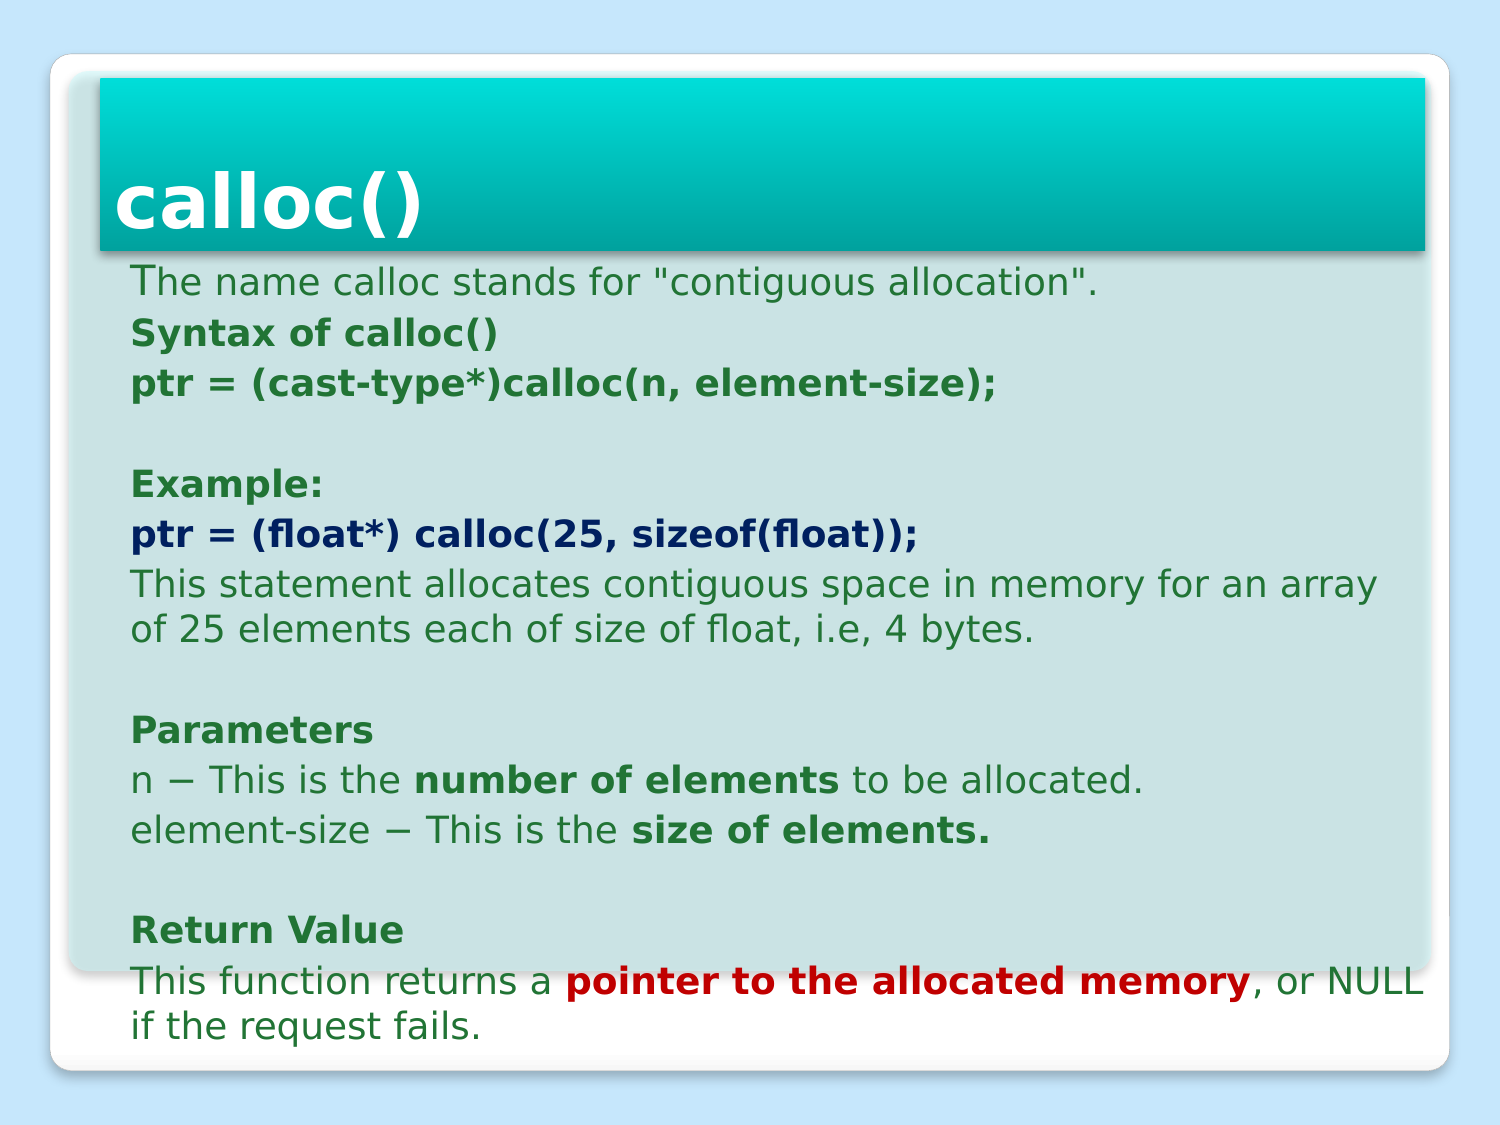

# calloc()
The name calloc stands for "contiguous allocation".
Syntax of calloc()
ptr = (cast-type*)calloc(n, element-size);

Example:
ptr = (float*) calloc(25, sizeof(float));
This statement allocates contiguous space in memory for an array of 25 elements each of size of float, i.e, 4 bytes.

Parameters
n − This is the number of elements to be allocated.
element-size − This is the size of elements.

Return Value
This function returns a pointer to the allocated memory, or NULL if the request fails.